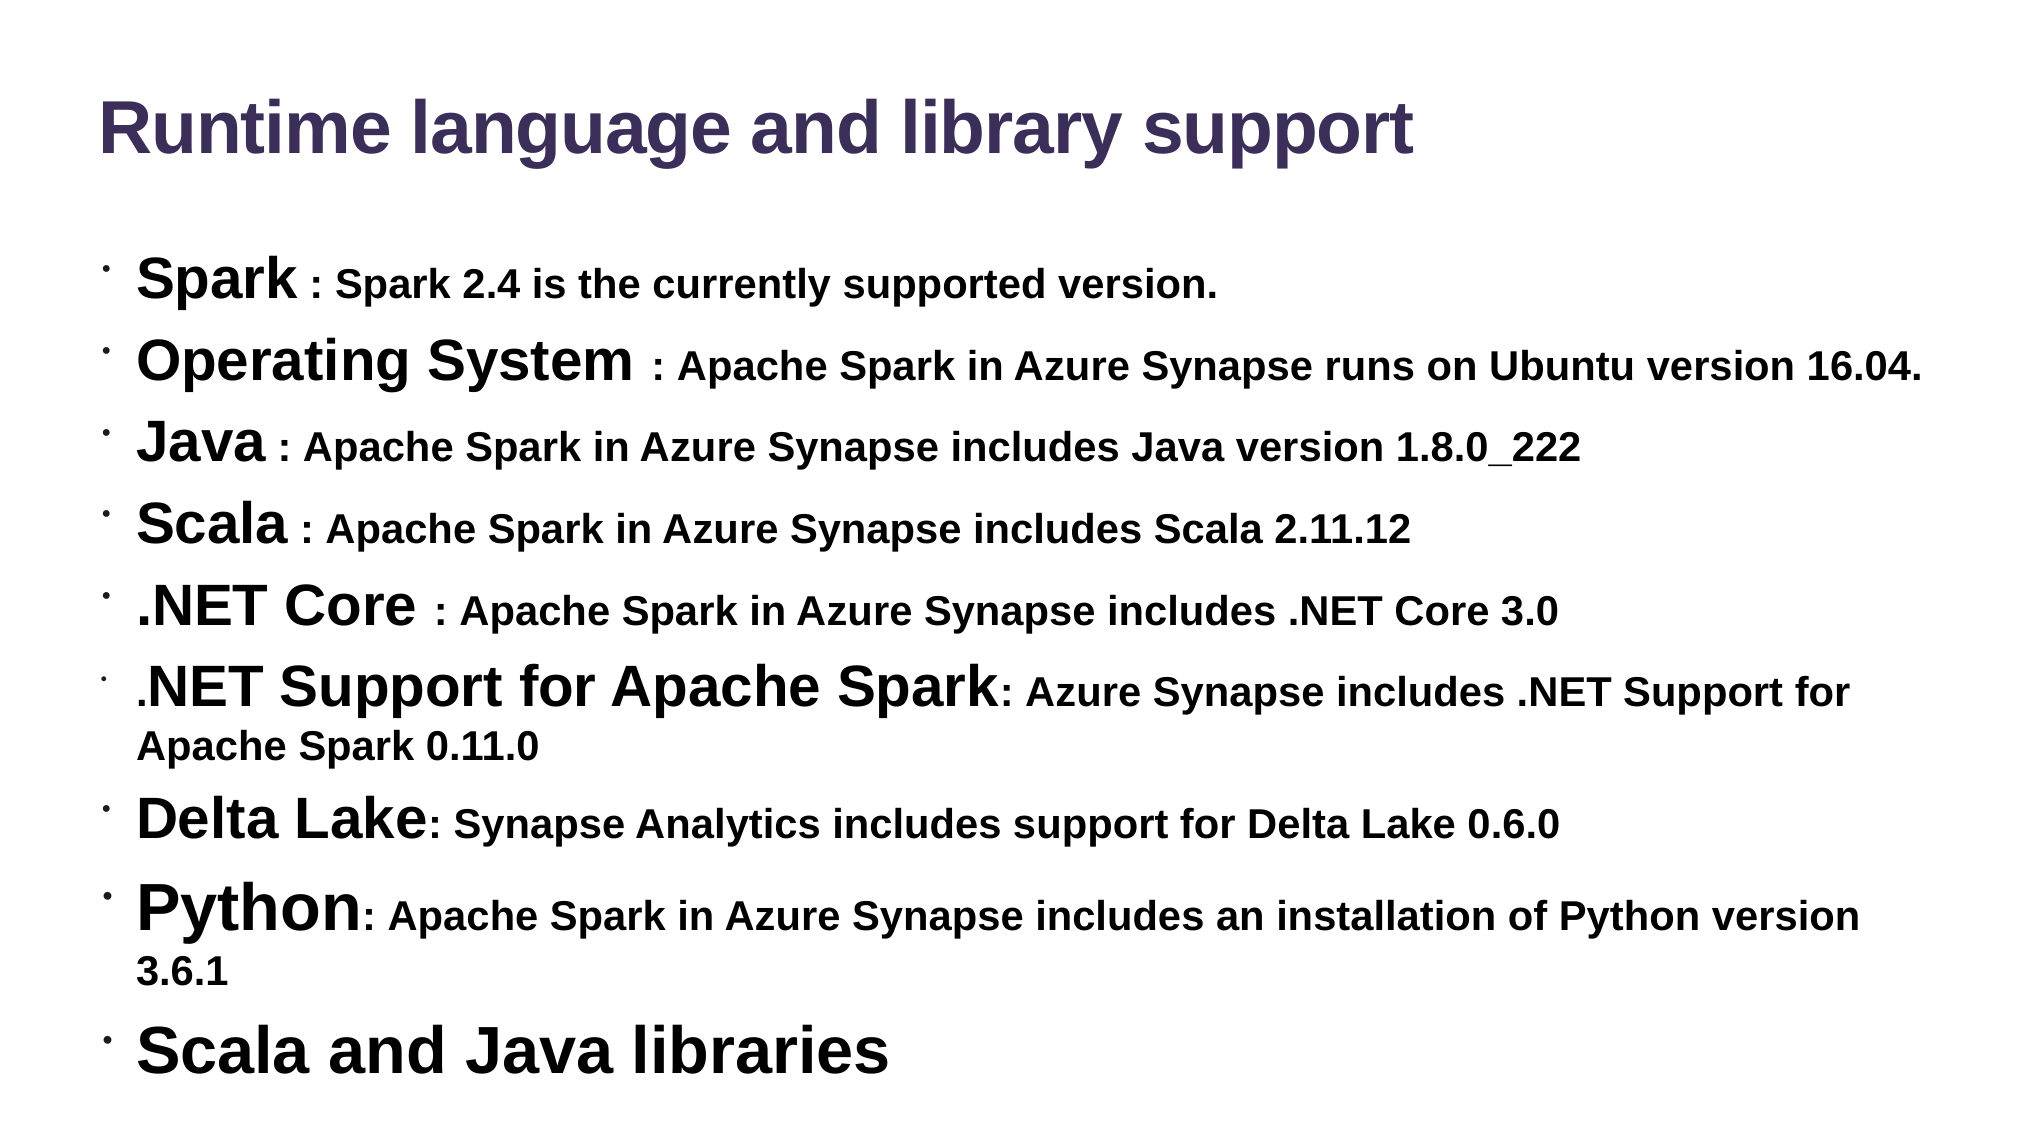

# Runtime language and library support
Spark : Spark 2.4 is the currently supported version.
Operating System : Apache Spark in Azure Synapse runs on Ubuntu version 16.04.
Java : Apache Spark in Azure Synapse includes Java version 1.8.0_222
Scala : Apache Spark in Azure Synapse includes Scala 2.11.12
.NET Core : Apache Spark in Azure Synapse includes .NET Core 3.0
.NET Support for Apache Spark: Azure Synapse includes .NET Support for Apache Spark 0.11.0
Delta Lake: Synapse Analytics includes support for Delta Lake 0.6.0
Python: Apache Spark in Azure Synapse includes an installation of Python version 3.6.1
Scala and Java libraries